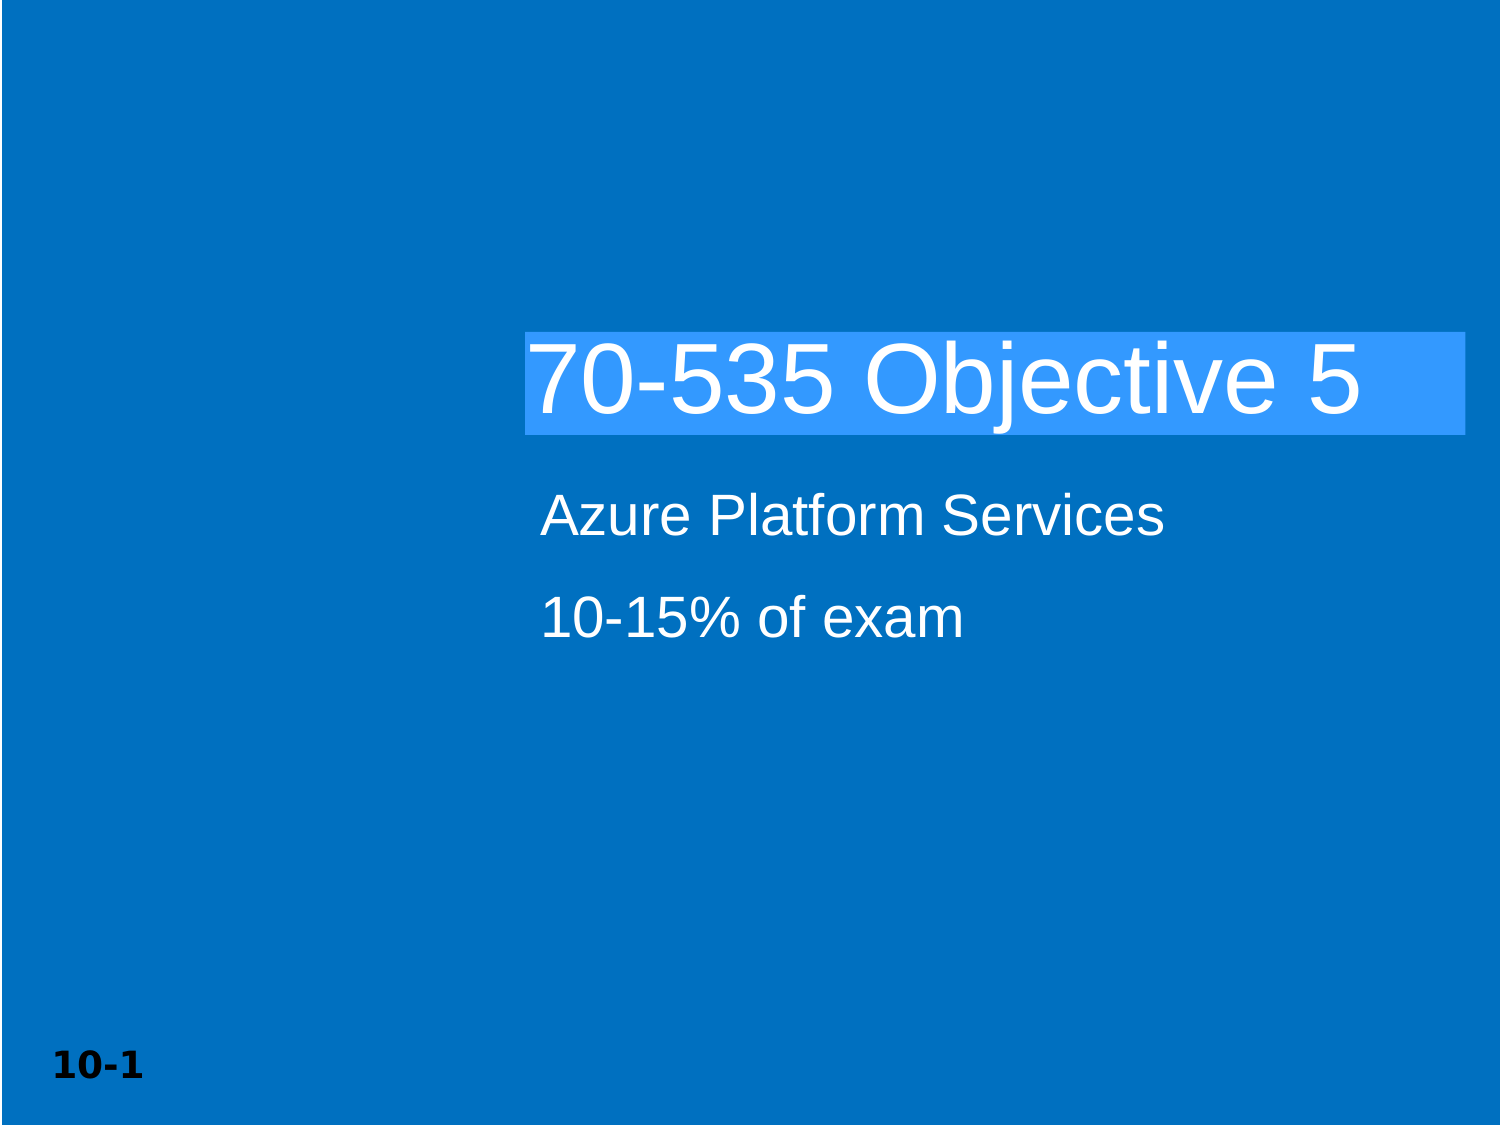

# 70-535 Objective 5
Azure Platform Services
10-15% of exam

10-1